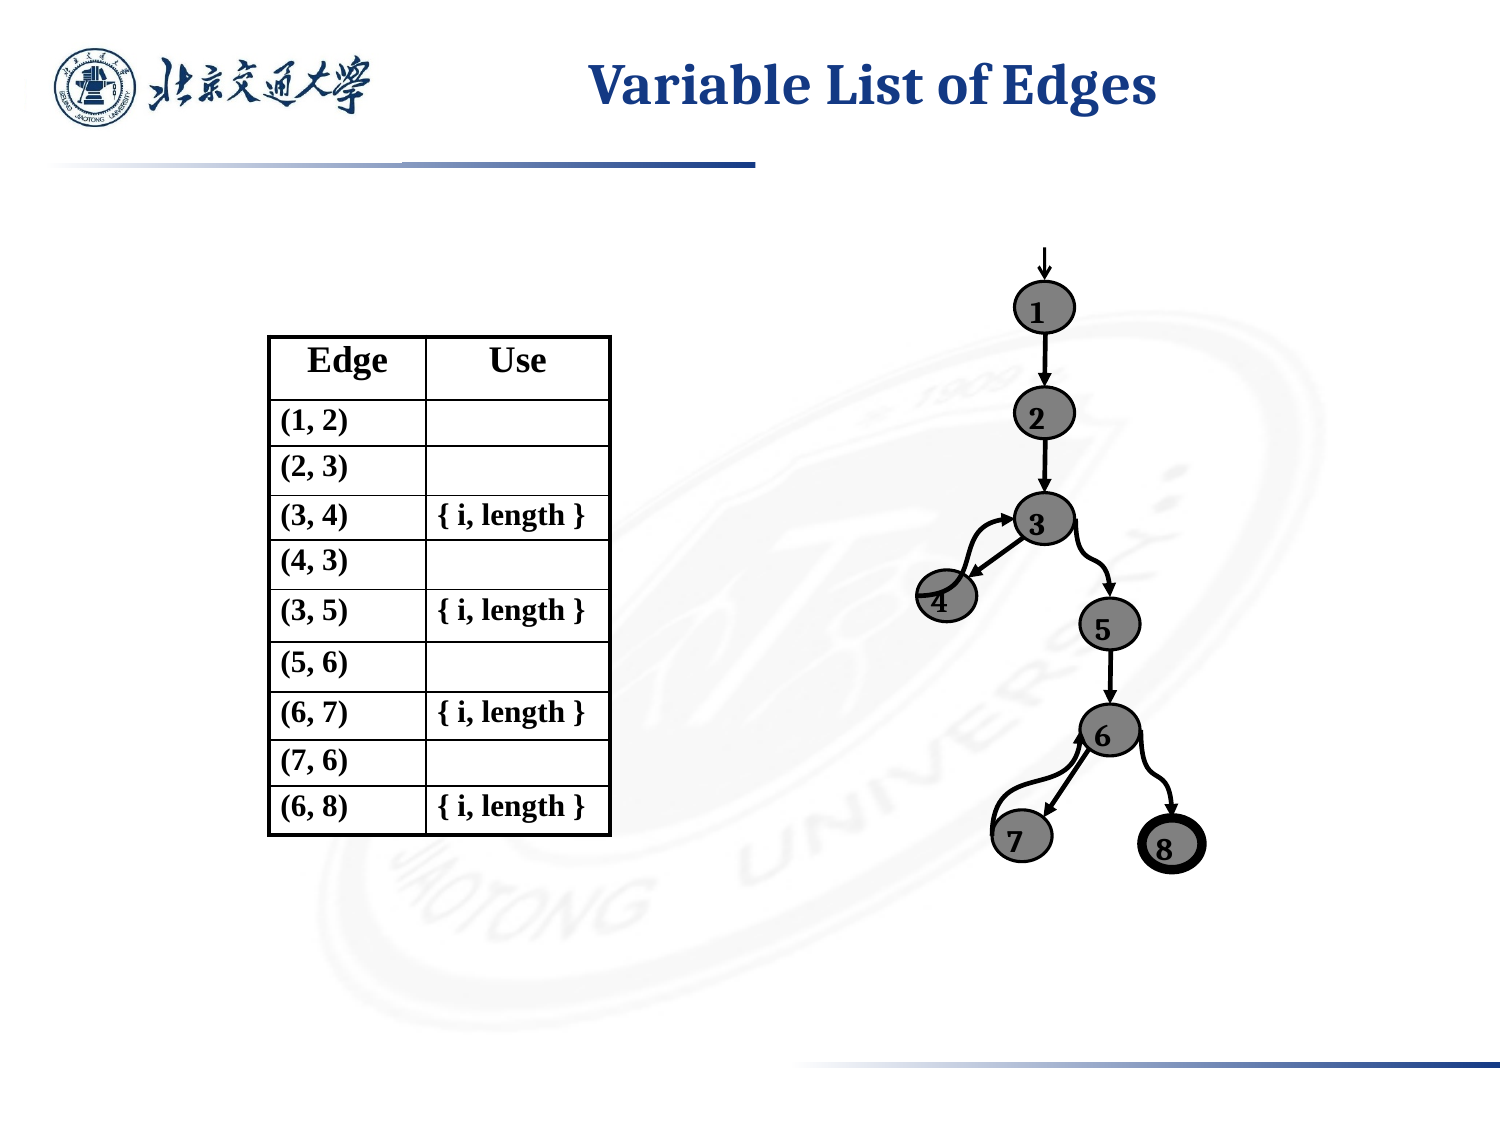

# Variable List of Edges

1

2

3

4

5

6

7

8
| Edge | Use |
| --- | --- |
| (1, 2) |  |
| (2, 3) |  |
| (3, 4) | { i, length } |
| (4, 3) |  |
| (3, 5) | { i, length } |
| (5, 6) |  |
| (6, 7) | { i, length } |
| (7, 6) |  |
| (6, 8) | { i, length } |